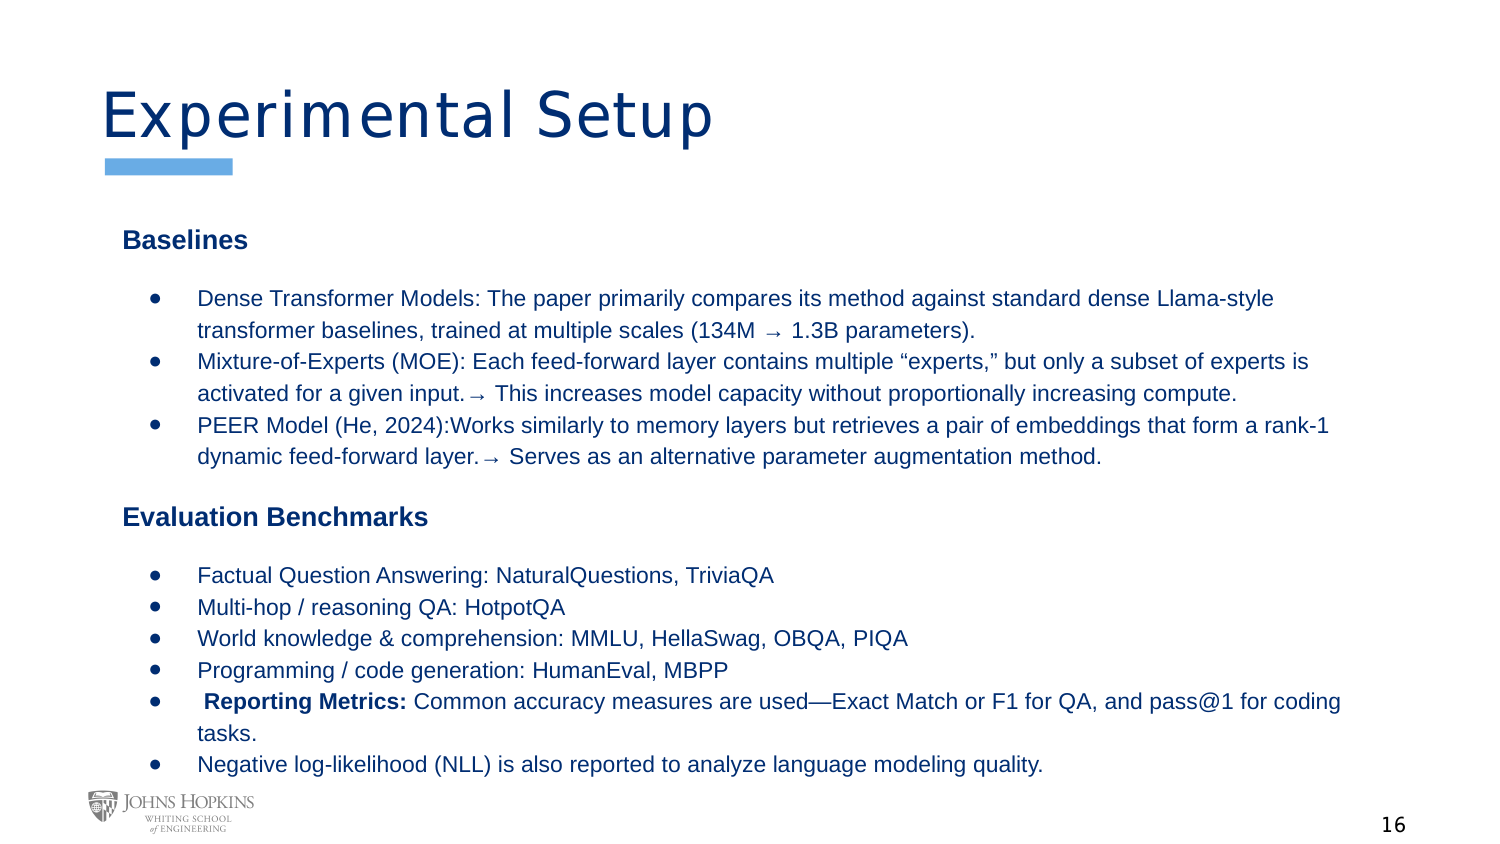

# Experimental Setup
Baselines
Dense Transformer Models: The paper primarily compares its method against standard dense Llama-style transformer baselines, trained at multiple scales (134M → 1.3B parameters).
Mixture-of-Experts (MOE): Each feed-forward layer contains multiple “experts,” but only a subset of experts is activated for a given input.→ This increases model capacity without proportionally increasing compute.
PEER Model (He, 2024):Works similarly to memory layers but retrieves a pair of embeddings that form a rank-1 dynamic feed-forward layer.→ Serves as an alternative parameter augmentation method.
Evaluation Benchmarks
Factual Question Answering: NaturalQuestions, TriviaQA
Multi-hop / reasoning QA: HotpotQA
World knowledge & comprehension: MMLU, HellaSwag, OBQA, PIQA
Programming / code generation: HumanEval, MBPP
 Reporting Metrics: Common accuracy measures are used—Exact Match or F1 for QA, and pass@1 for coding tasks.
Negative log-likelihood (NLL) is also reported to analyze language modeling quality.